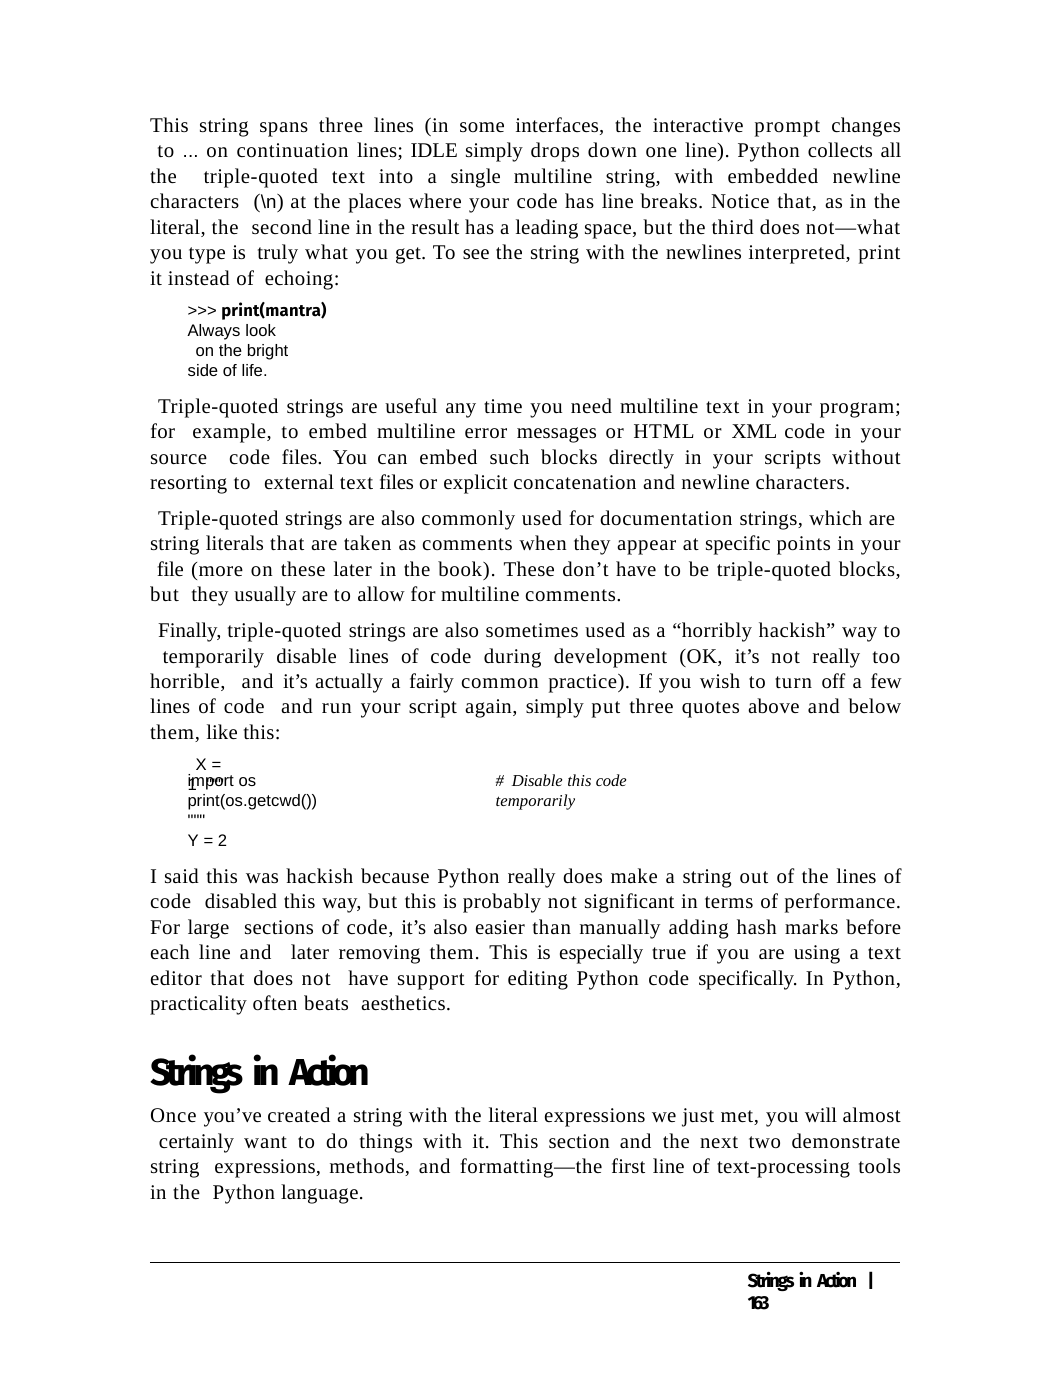

This string spans three lines (in some interfaces, the interactive prompt changes  to ... on continuation lines; IDLE simply drops down one line). Python collects all the  triple-quoted text into a single multiline string, with embedded newline characters  (\n) at the places where your code has line breaks. Notice that, as in the literal, the  second line in the result has a leading space, but the third does not—what you type is  truly what you get. To see the string with the newlines interpreted, print it instead of  echoing:
>>> print(mantra)
Always look
on the bright  side of life.
Triple-quoted strings are useful any time you need multiline text in your program; for  example, to embed multiline error messages or HTML or XML code in your source  code files. You can embed such blocks directly in your scripts without resorting to  external text files or explicit concatenation and newline characters.
Triple-quoted strings are also commonly used for documentation strings, which are  string literals that are taken as comments when they appear at specific points in your  file (more on these later in the book). These don’t have to be triple-quoted blocks, but  they usually are to allow for multiline comments.
Finally, triple-quoted strings are also sometimes used as a “horribly hackish” way to  temporarily disable lines of code during development (OK, it’s not really too horrible,  and it’s actually a fairly common practice). If you wish to turn off a few lines of code  and run your script again, simply put three quotes above and below them, like this:
X = 1  """
import os  print(os.getcwd())  """
Y = 2
# Disable this code temporarily
I said this was hackish because Python really does make a string out of the lines of code  disabled this way, but this is probably not significant in terms of performance. For large  sections of code, it’s also easier than manually adding hash marks before each line and  later removing them. This is especially true if you are using a text editor that does not  have support for editing Python code specifically. In Python, practicality often beats  aesthetics.

Strings in Action
Once you’ve created a string with the literal expressions we just met, you will almost  certainly want to do things with it. This section and the next two demonstrate string  expressions, methods, and formatting—the first line of text-processing tools in the  Python language.

Strings in Action  |  163